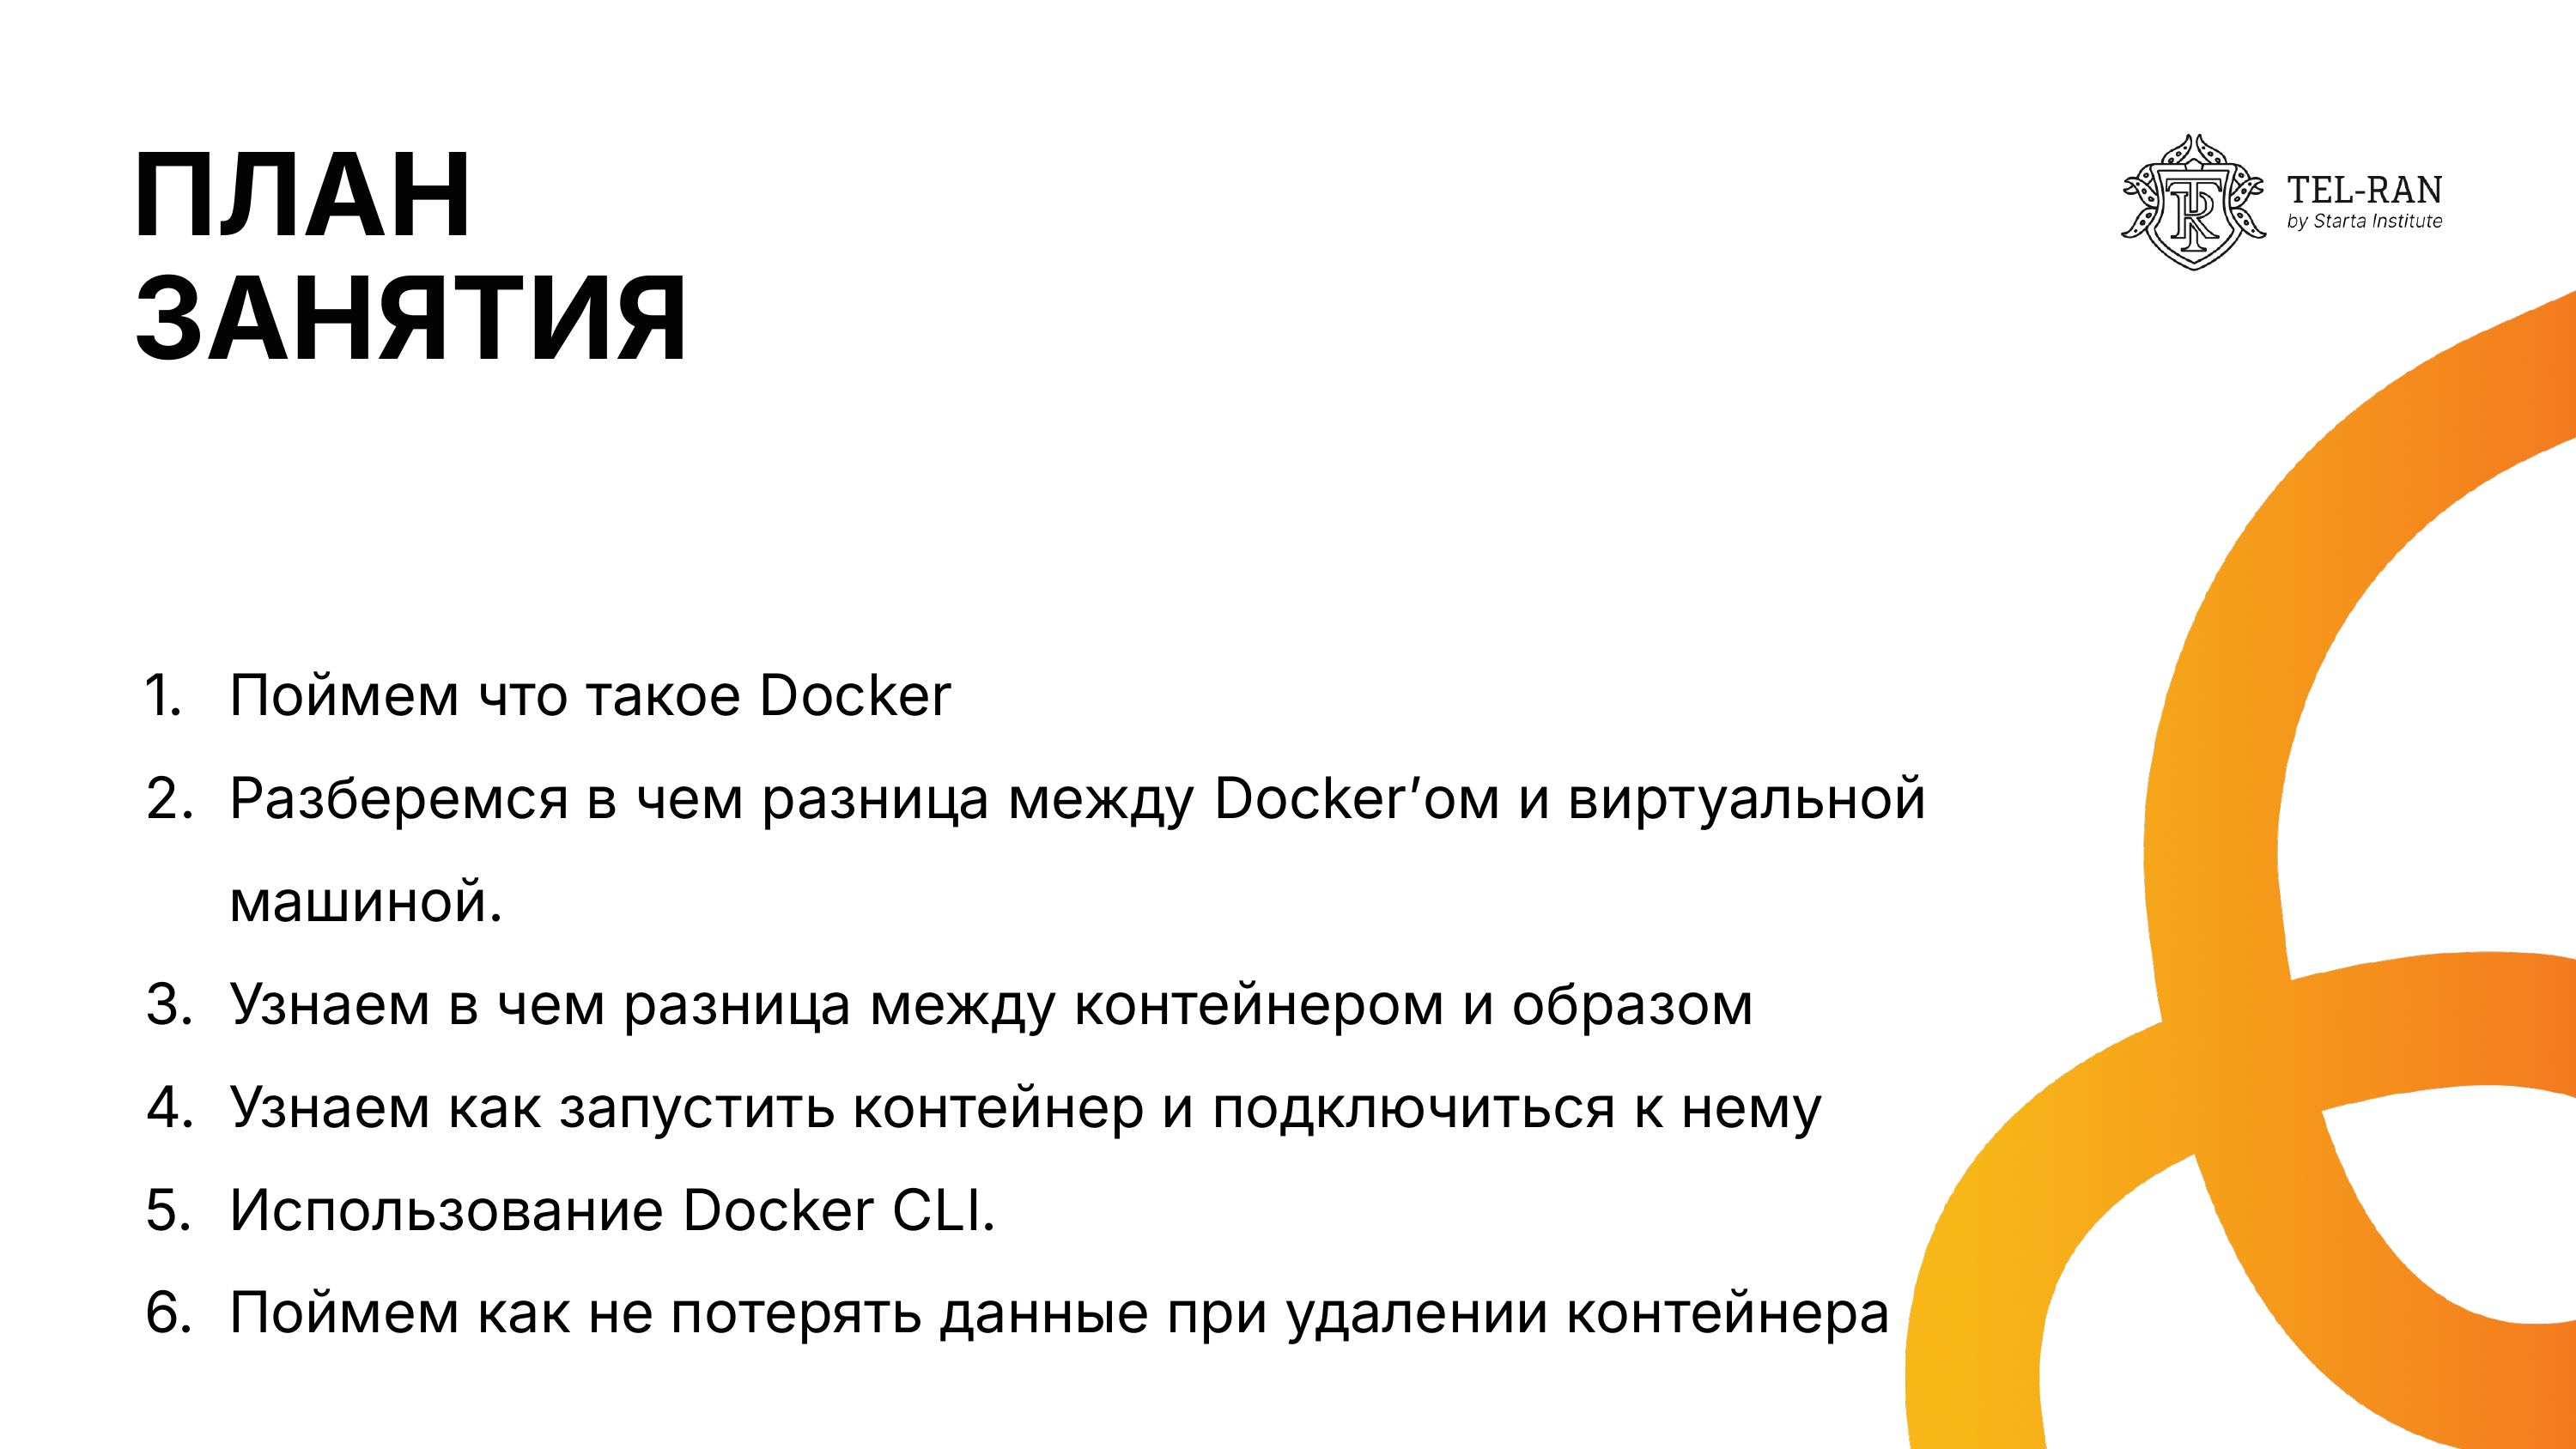

ПЛАН
ЗАНЯТИЯ
Поймем что такое Docker
Разберемся в чем разница между Docker’ом и виртуальной машиной.
Узнаем в чем разница между контейнером и образом
Узнаем как запустить контейнер и подключиться к нему
Использование Docker CLI.
Поймем как не потерять данные при удалении контейнера